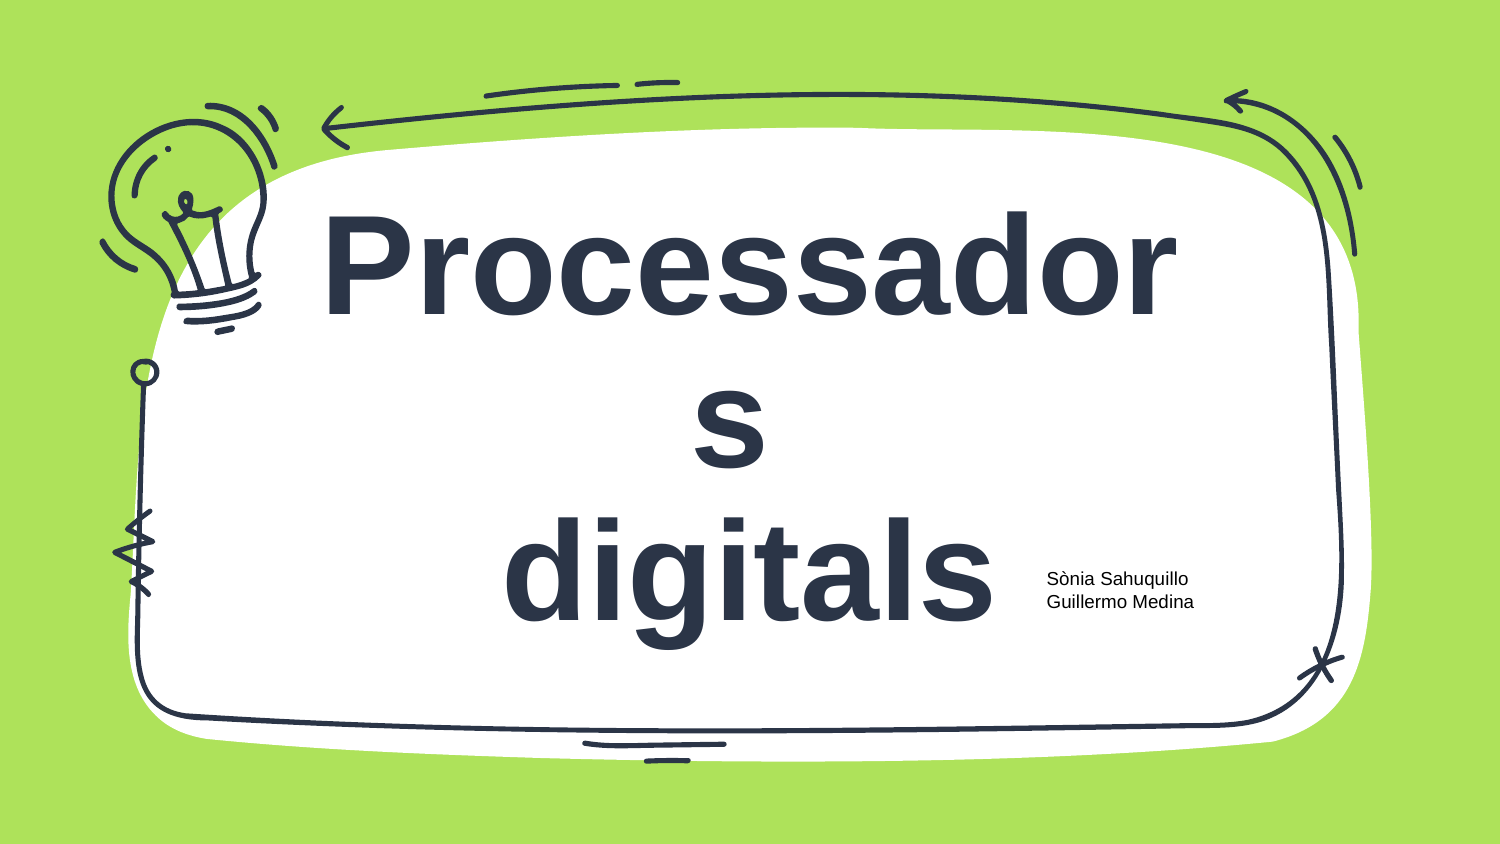

# Processadors digitals
Sònia Sahuquillo
Guillermo Medina